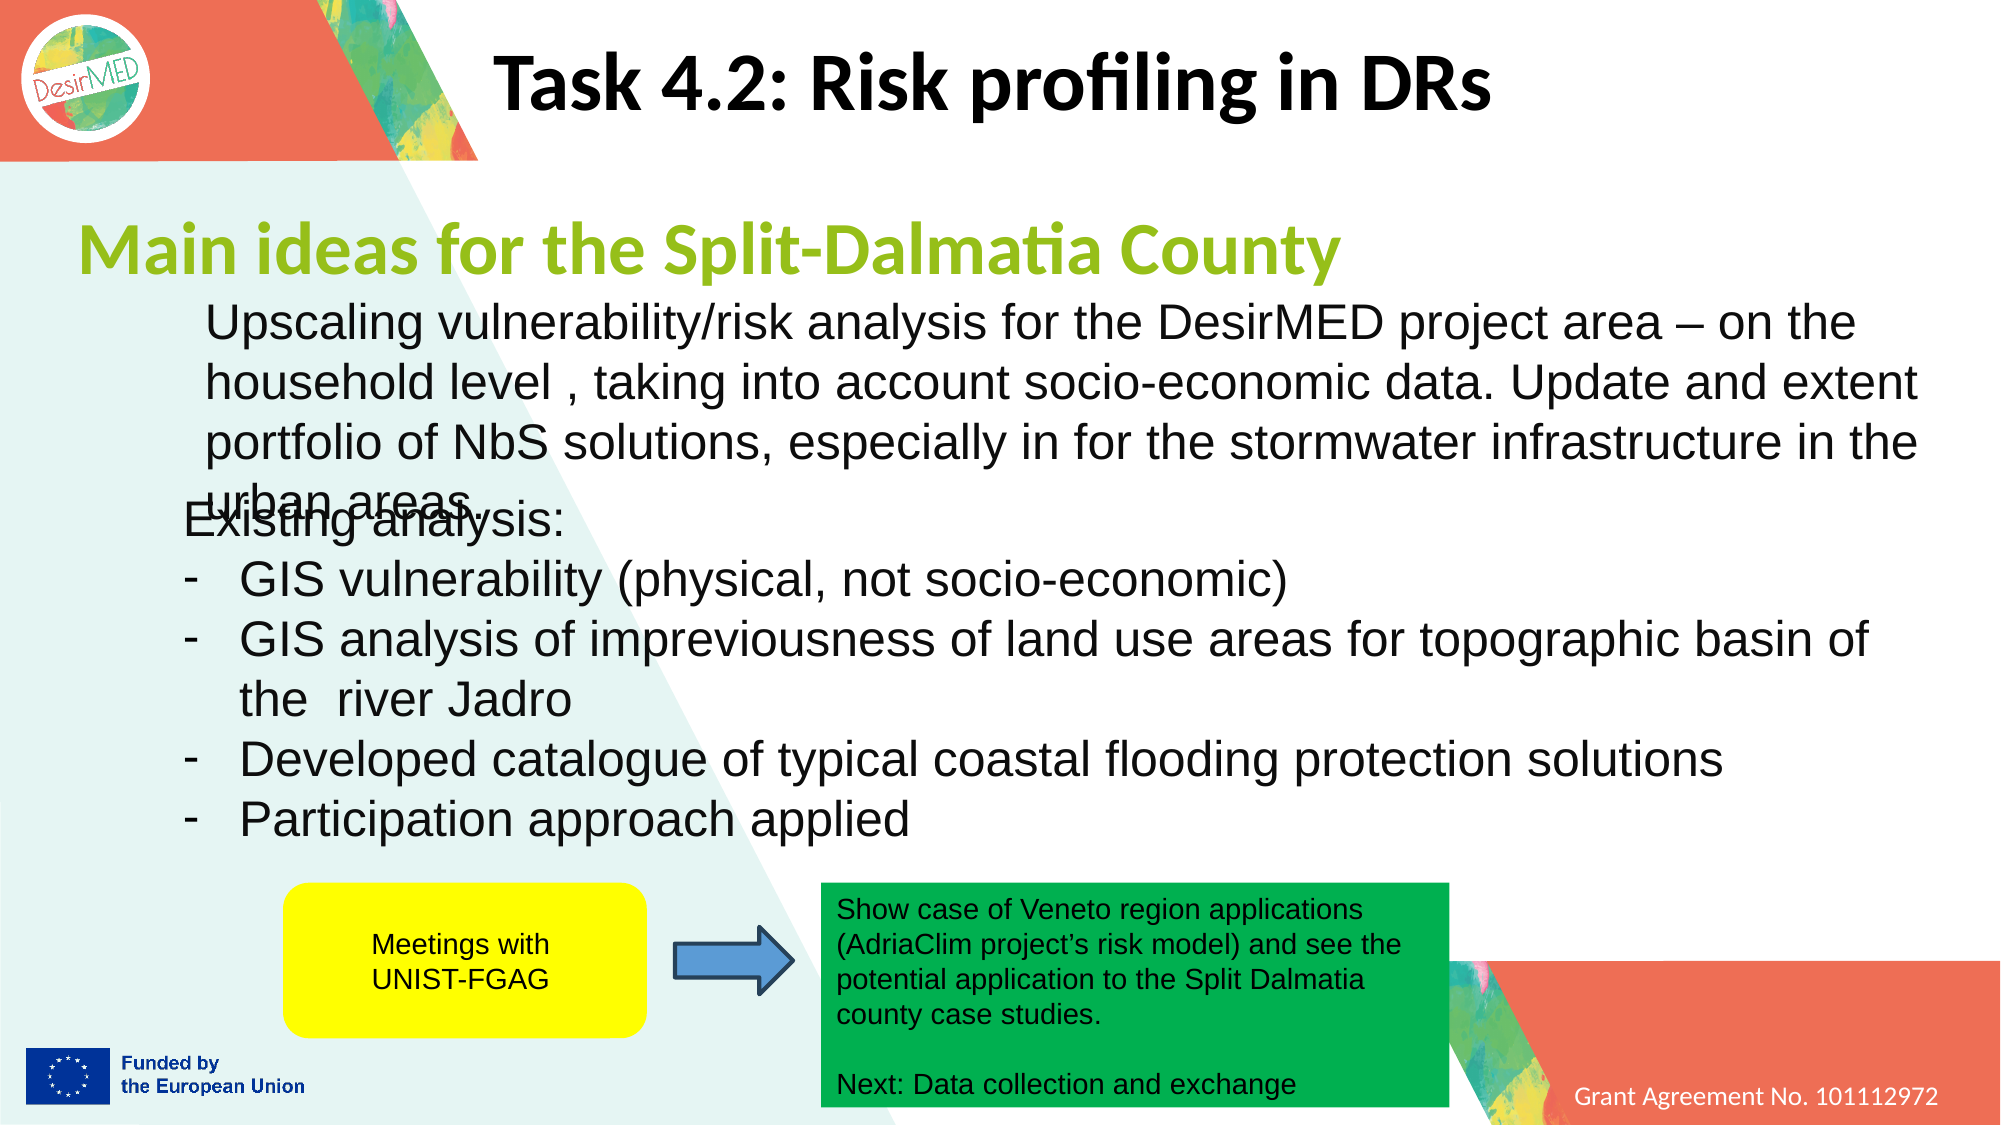

# Task 4.2: Risk profiling in DRs
Main ideas for the Split-Dalmatia County
Upscaling vulnerability/risk analysis for the DesirMED project area – on the household level , taking into account socio-economic data. Update and extent portfolio of NbS solutions, especially in for the stormwater infrastructure in the urban areas.
Existing analysis:
GIS vulnerability (physical, not socio-economic)
GIS analysis of impreviousness of land use areas for topographic basin of the  river Jadro
Developed catalogue of typical coastal flooding protection solutions
Participation approach applied
Meetings with
UNIST-FGAG
Show case of Veneto region applications (AdriaClim project’s risk model) and see the potential application to the Split Dalmatia county case studies.

Next: Data collection and exchange